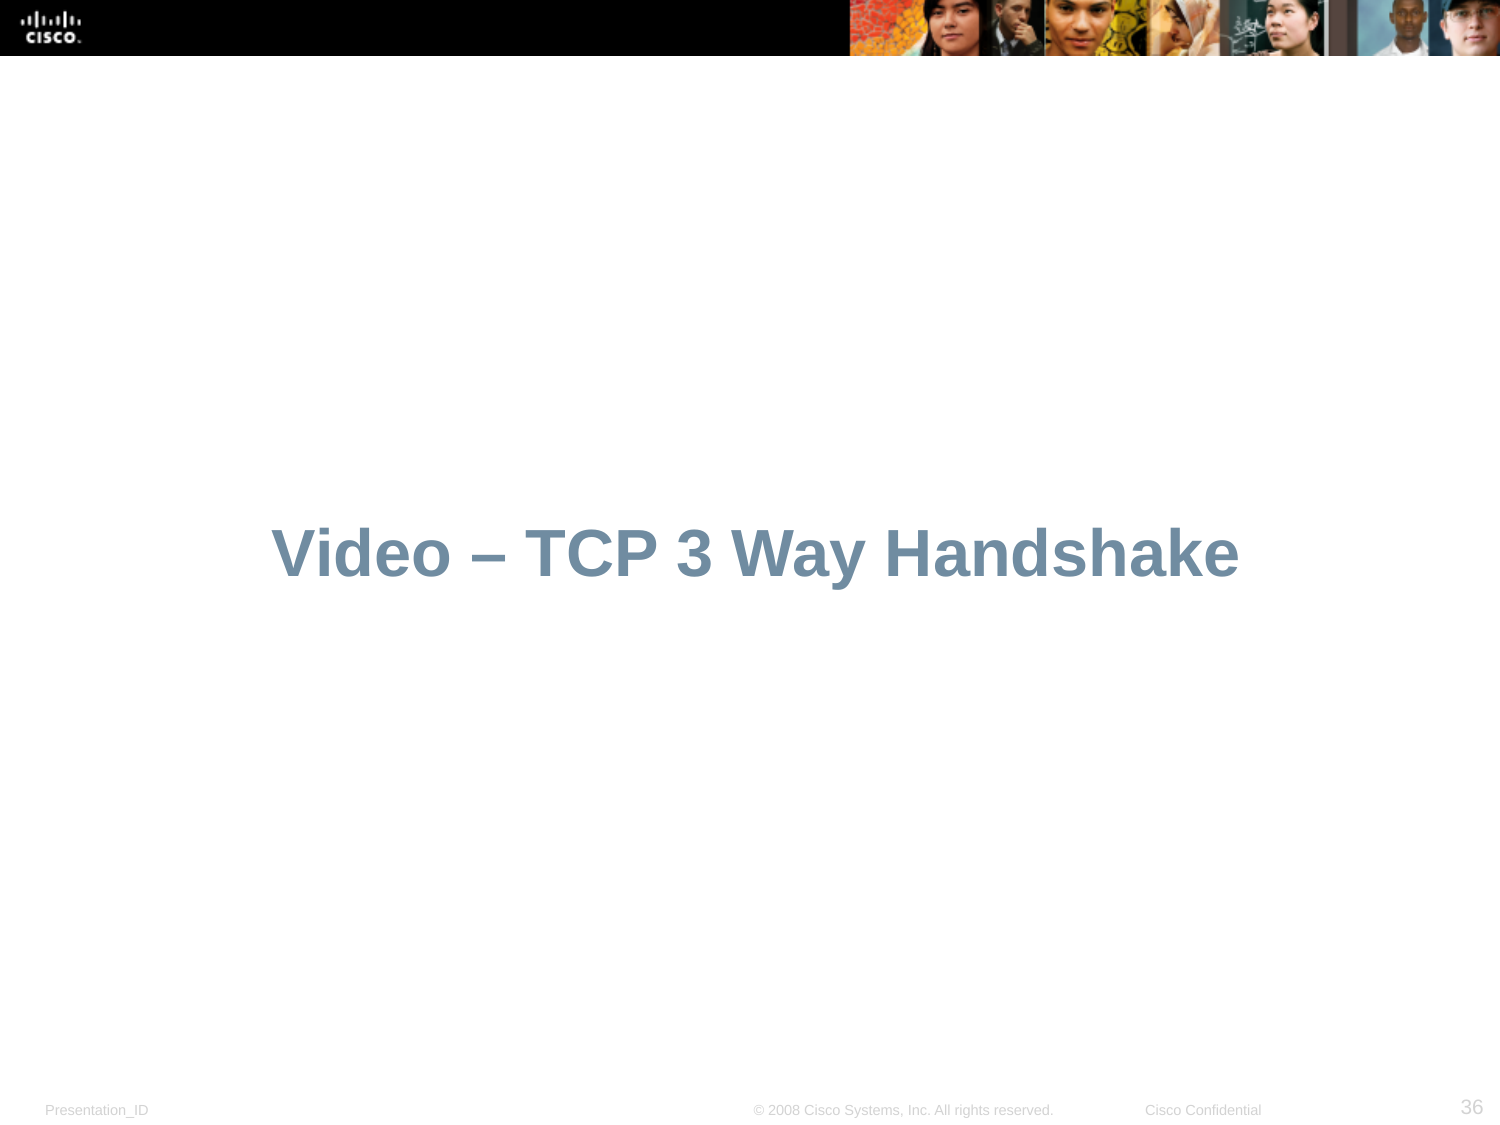

# Video – TCP 3 Way Handshake